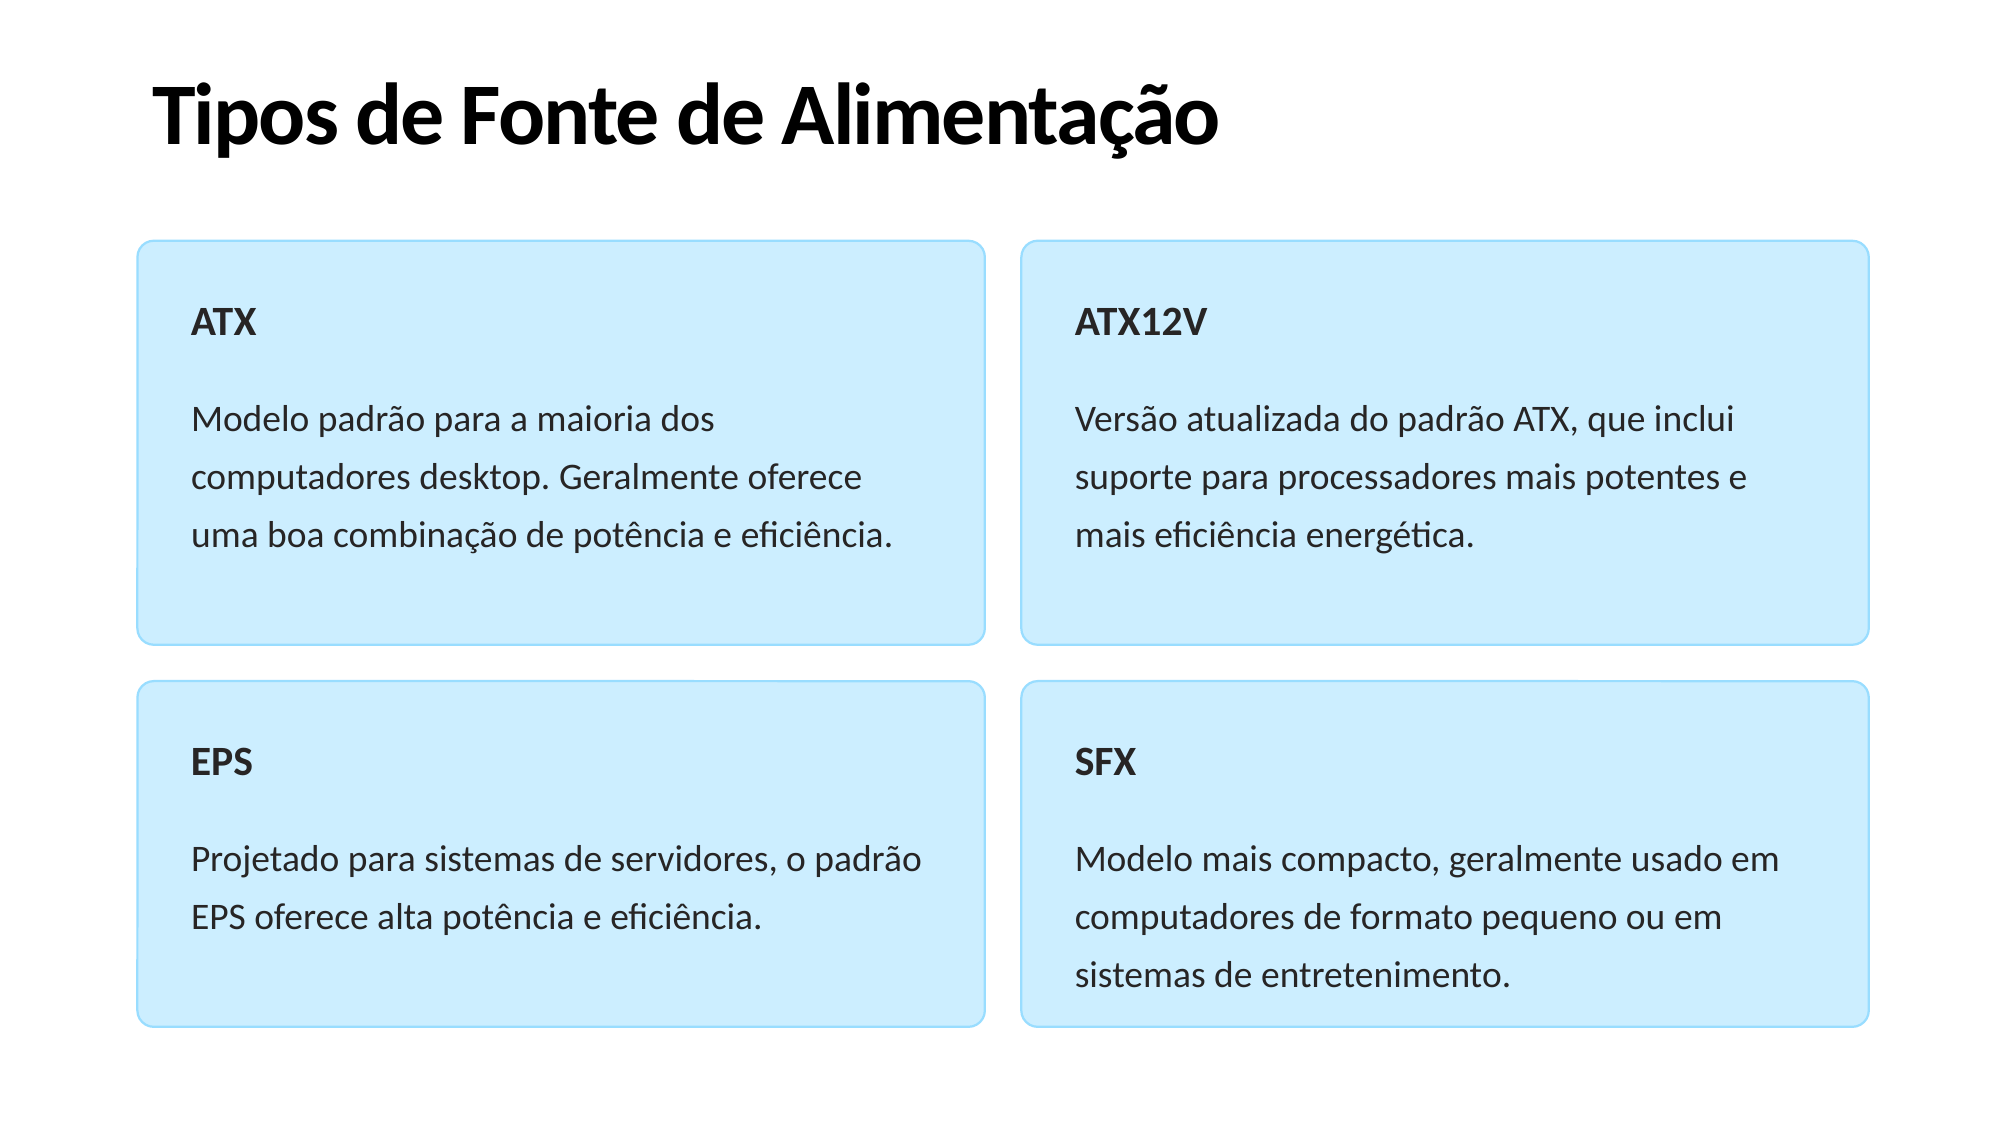

# Tipos de Fonte de Alimentação

ATX
ATX12V
Modelo padrão para a maioria dos computadores desktop. Geralmente oferece uma boa combinação de potência e eficiência.
Versão atualizada do padrão ATX, que inclui suporte para processadores mais potentes e mais eficiência energética.

EPS
SFX
Projetado para sistemas de servidores, o padrão EPS oferece alta potência e eficiência.
Modelo mais compacto, geralmente usado em computadores de formato pequeno ou em sistemas de entretenimento.